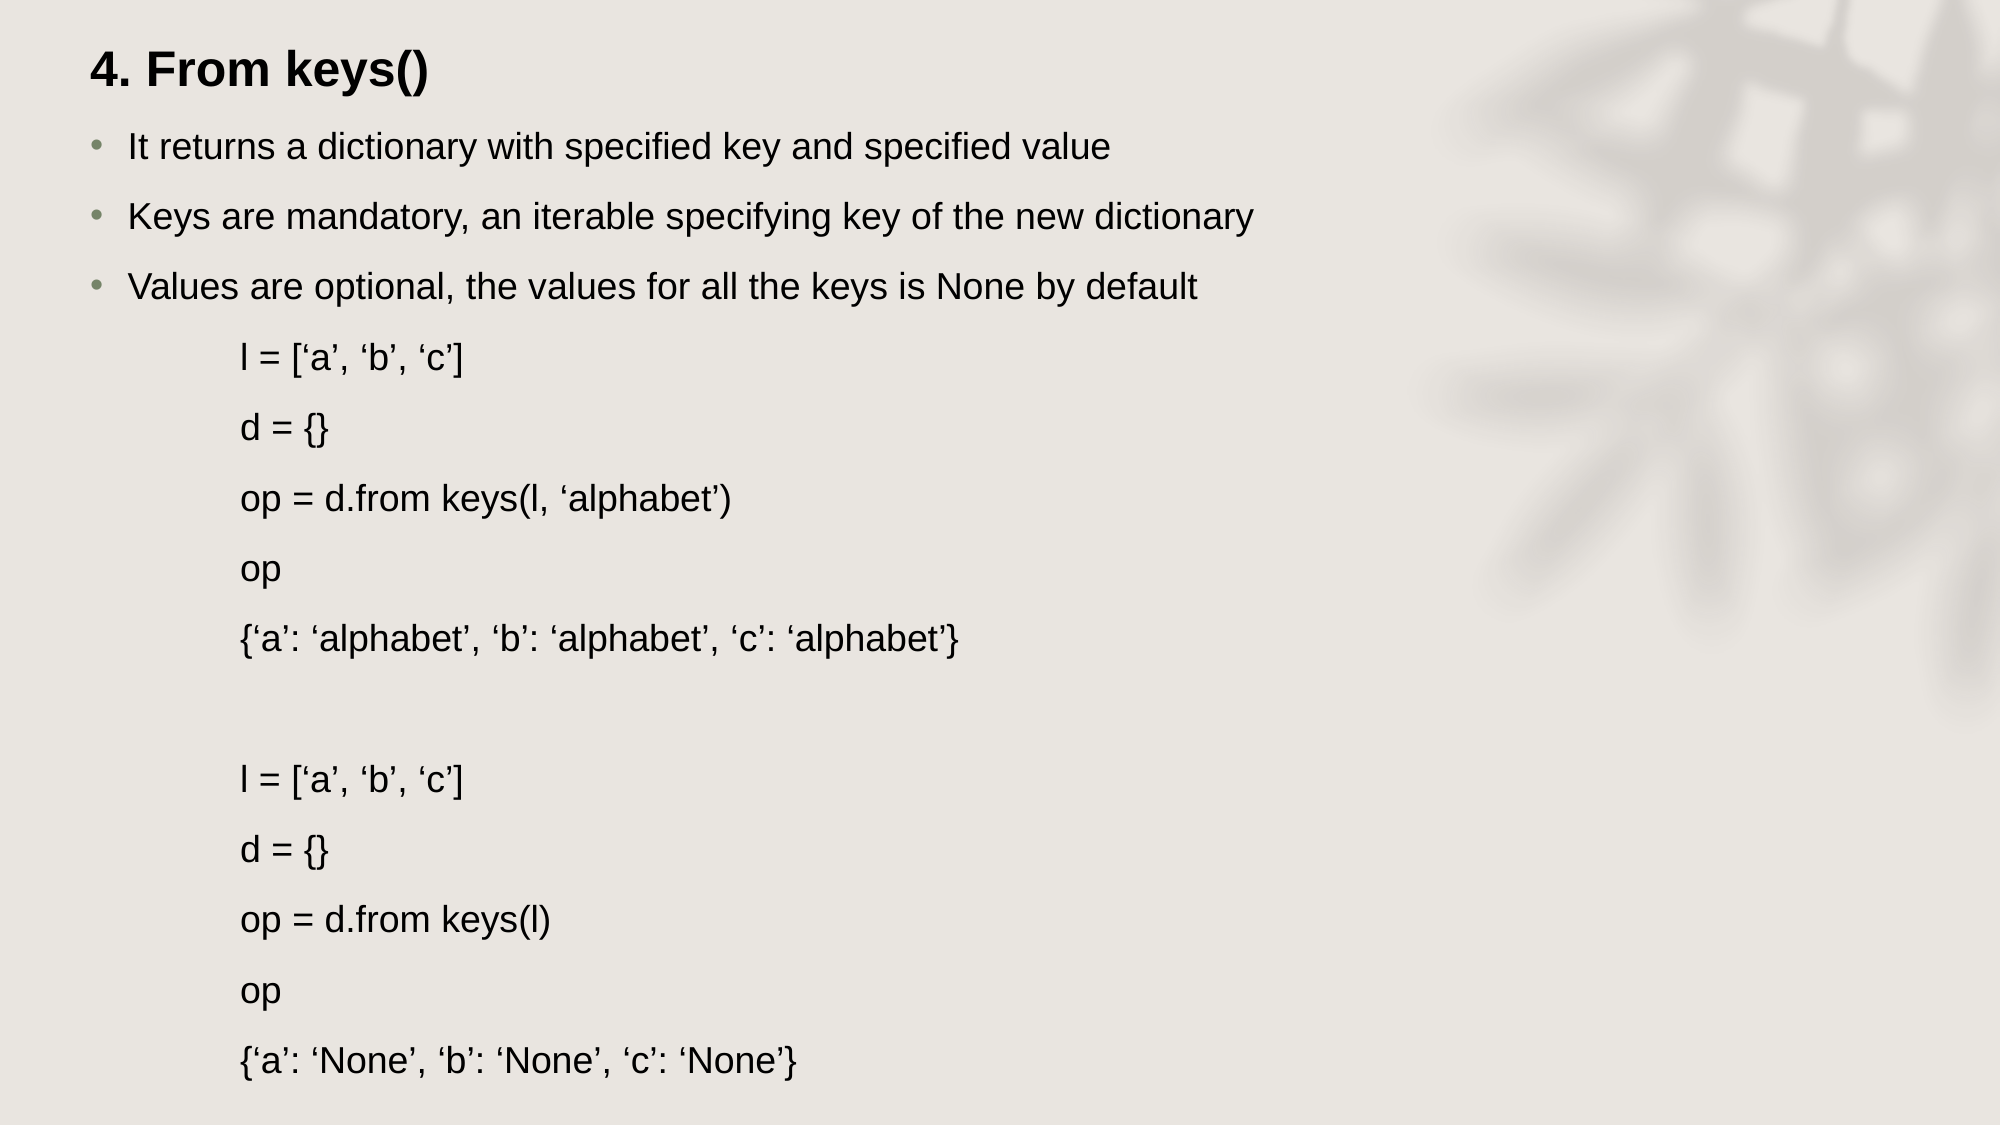

4. From keys()
It returns a dictionary with specified key and specified value
Keys are mandatory, an iterable specifying key of the new dictionary
Values are optional, the values for all the keys is None by default
	l = [‘a’, ‘b’, ‘c’]
	d = {}
	op = d.from keys(l, ‘alphabet’)
	op
	{‘a’: ‘alphabet’, ‘b’: ‘alphabet’, ‘c’: ‘alphabet’}

	l = [‘a’, ‘b’, ‘c’]
	d = {}
	op = d.from keys(l)
	op
	{‘a’: ‘None’, ‘b’: ‘None’, ‘c’: ‘None’}